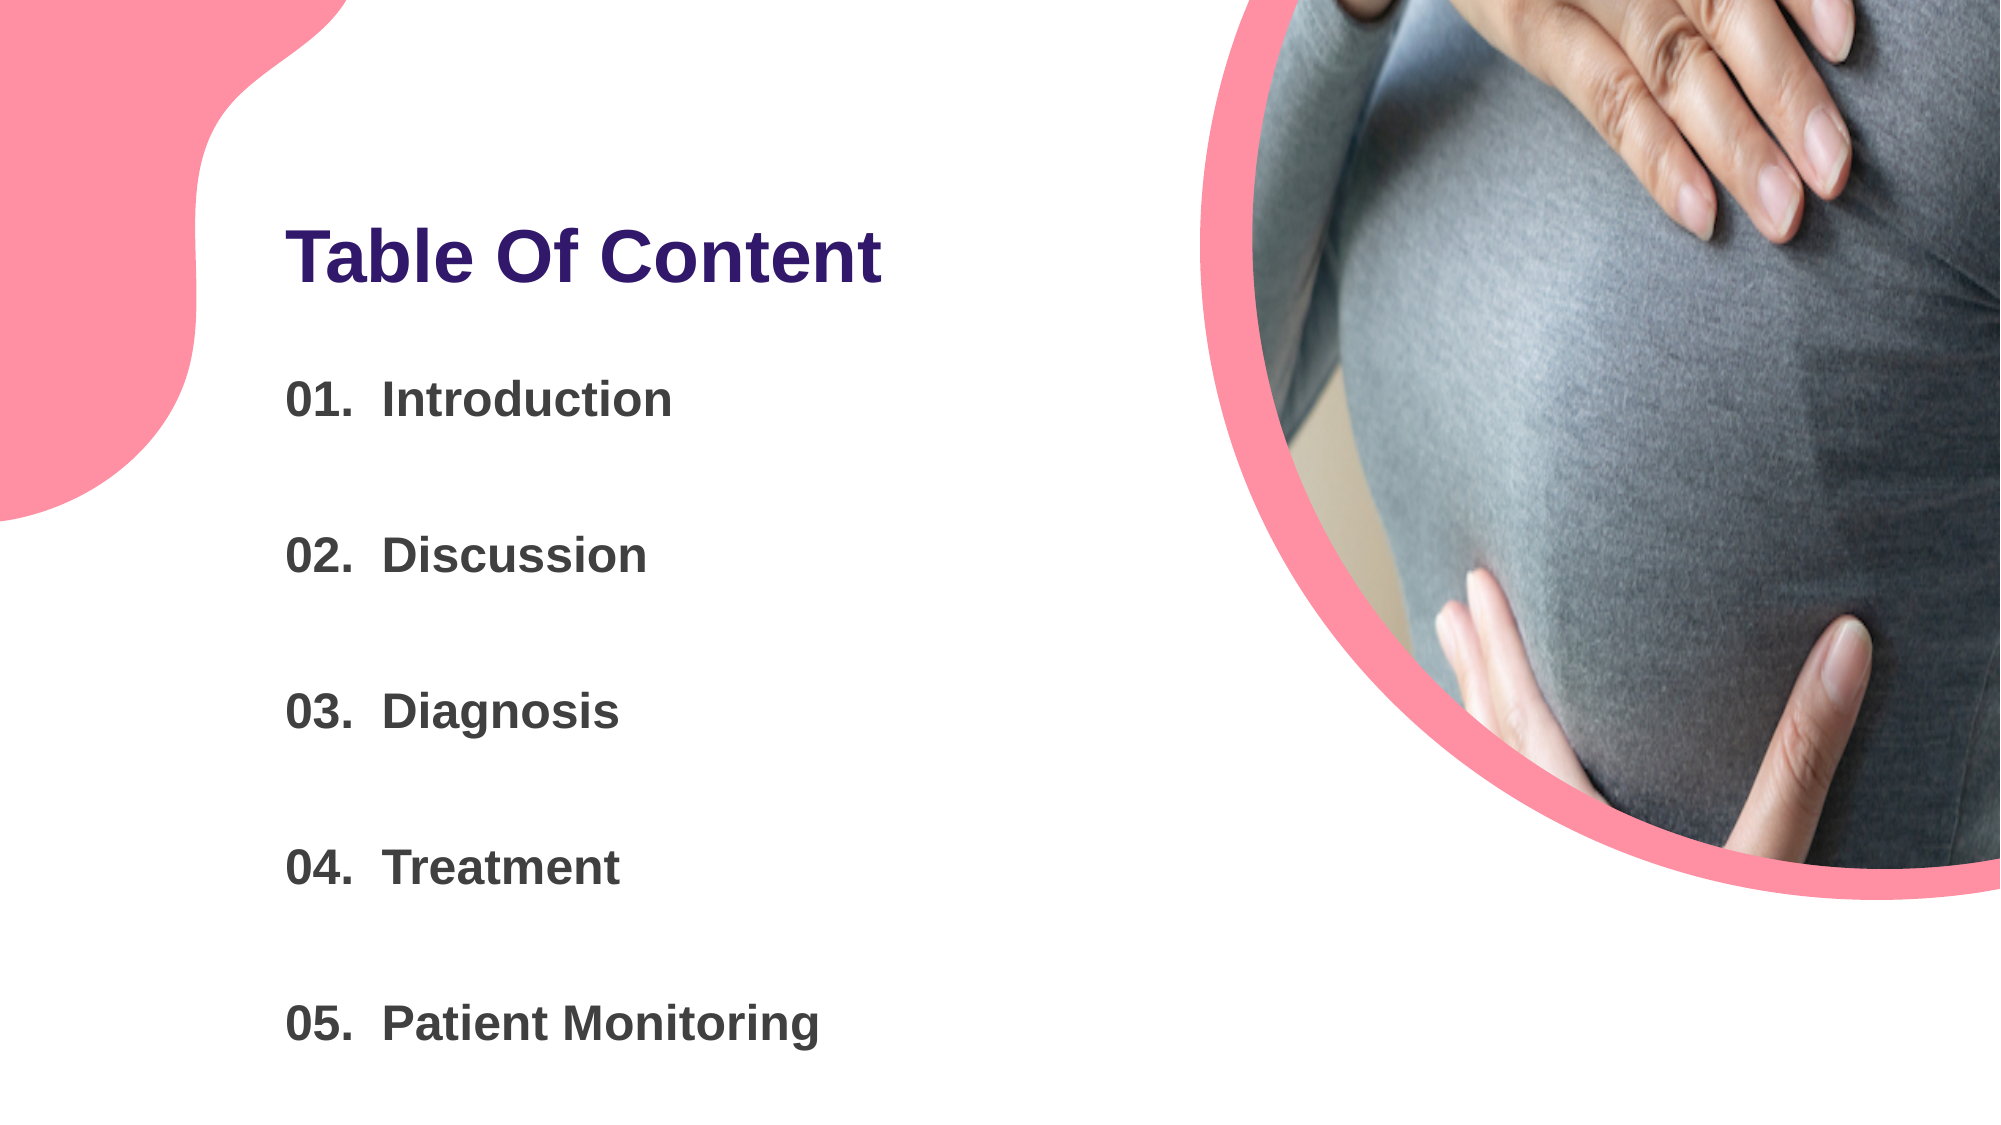

Table Of Content
01.
Introduction
02.
Discussion
03.
Diagnosis
04.
Treatment
05.
Patient Monitoring